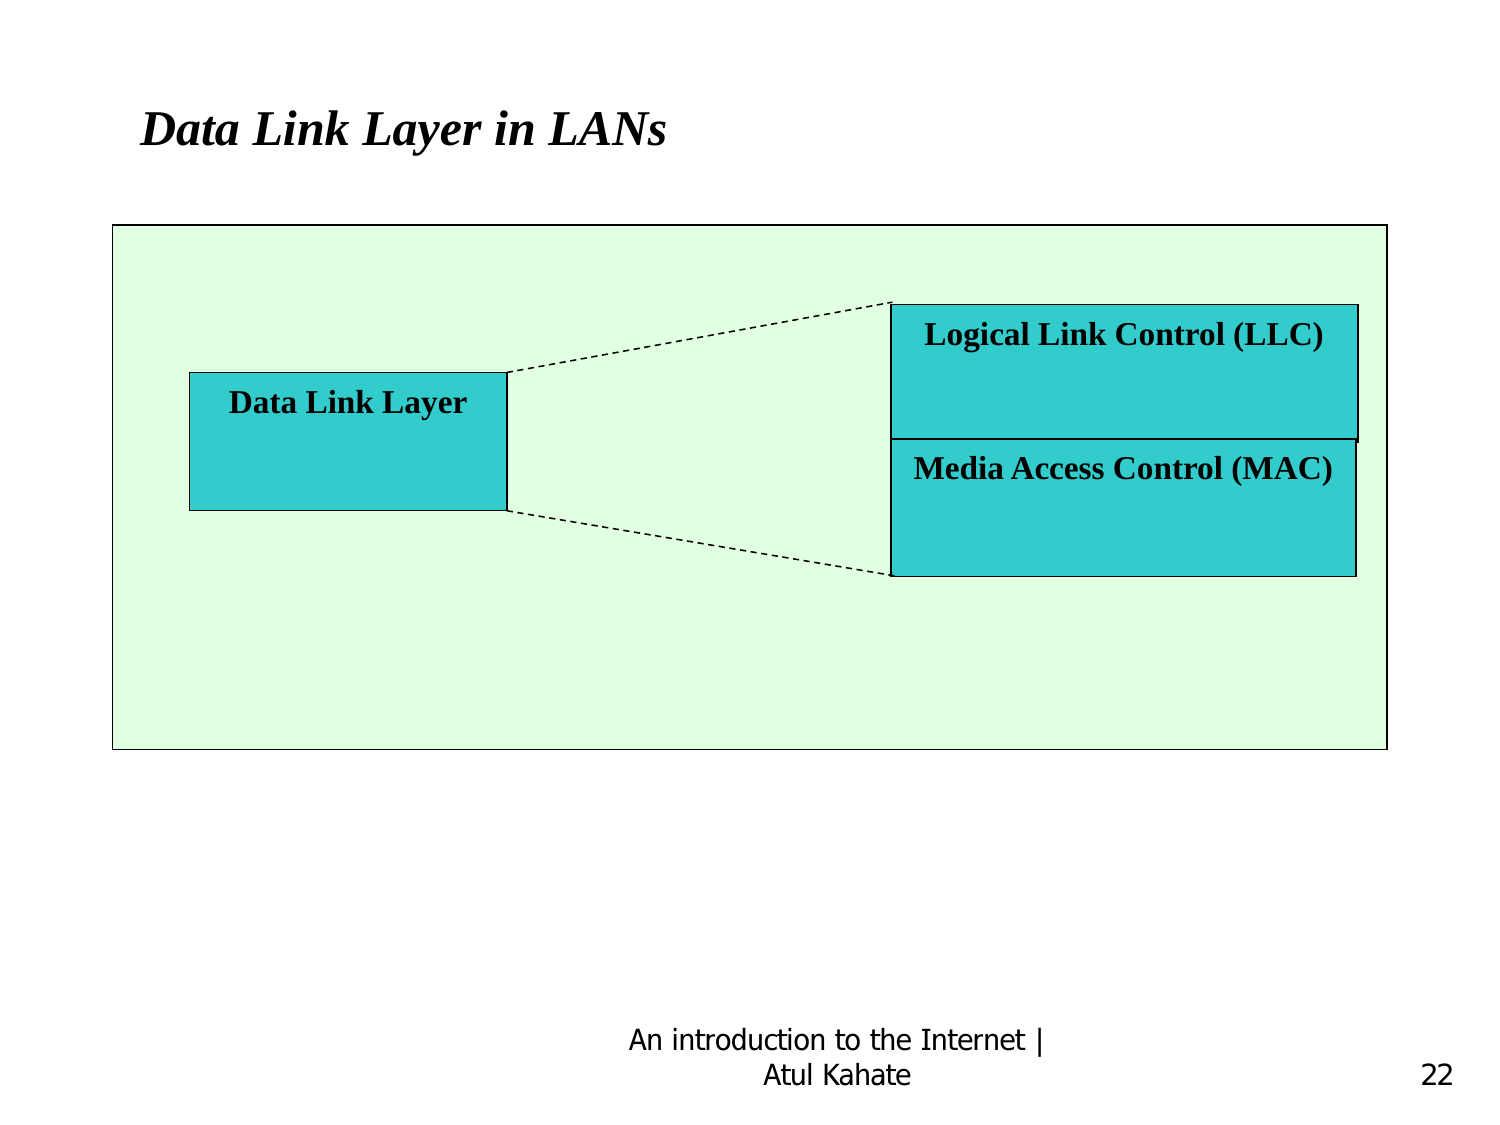

Data Link Layer in LANs

Logical Link Control (LLC)
Data Link Layer
Media Access Control (MAC)

An introduction to the Internet | Atul Kahate
22